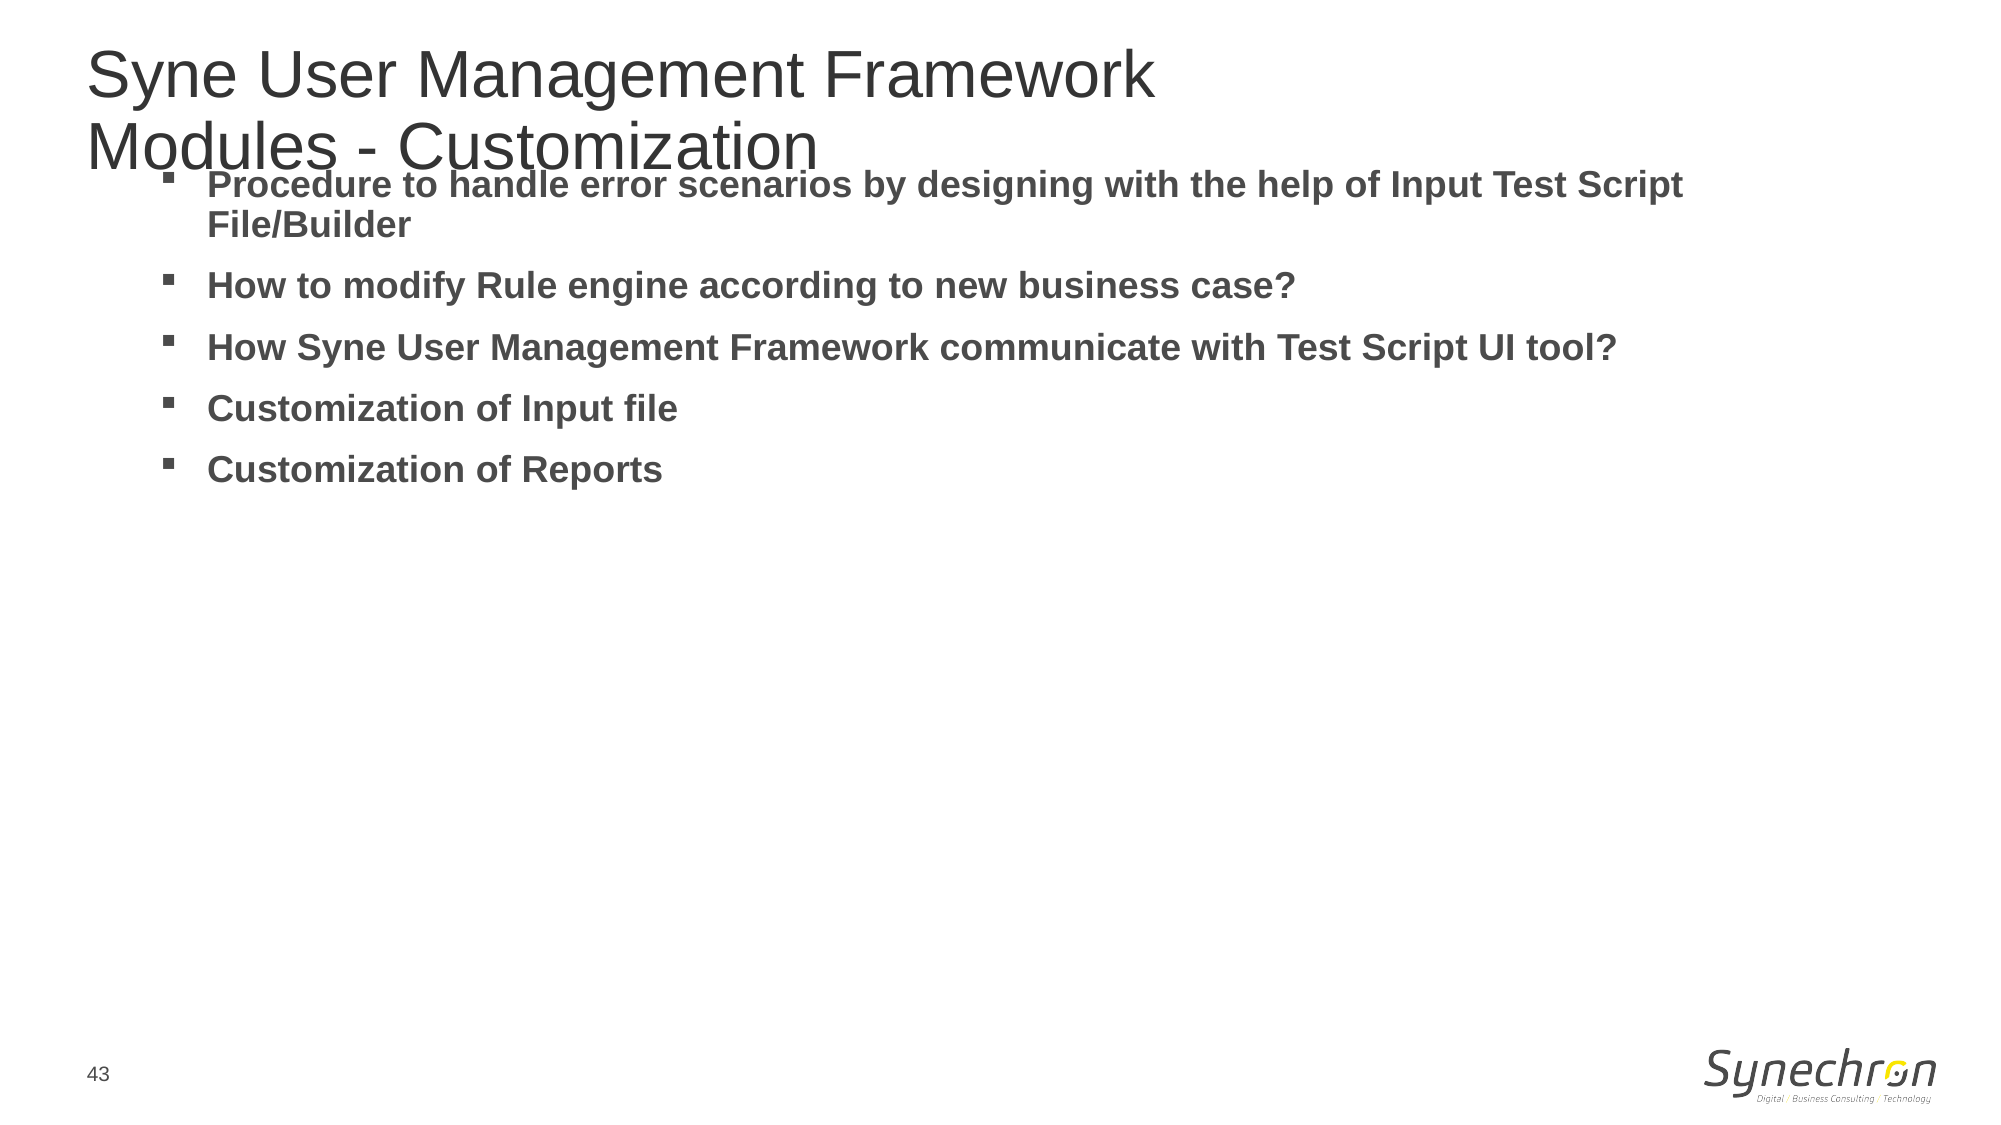

Syne User Management Framework Modules - Customization
Procedure to handle error scenarios by designing with the help of Input Test Script File/Builder
How to modify Rule engine according to new business case?
How Syne User Management Framework communicate with Test Script UI tool?
Customization of Input file
Customization of Reports

43